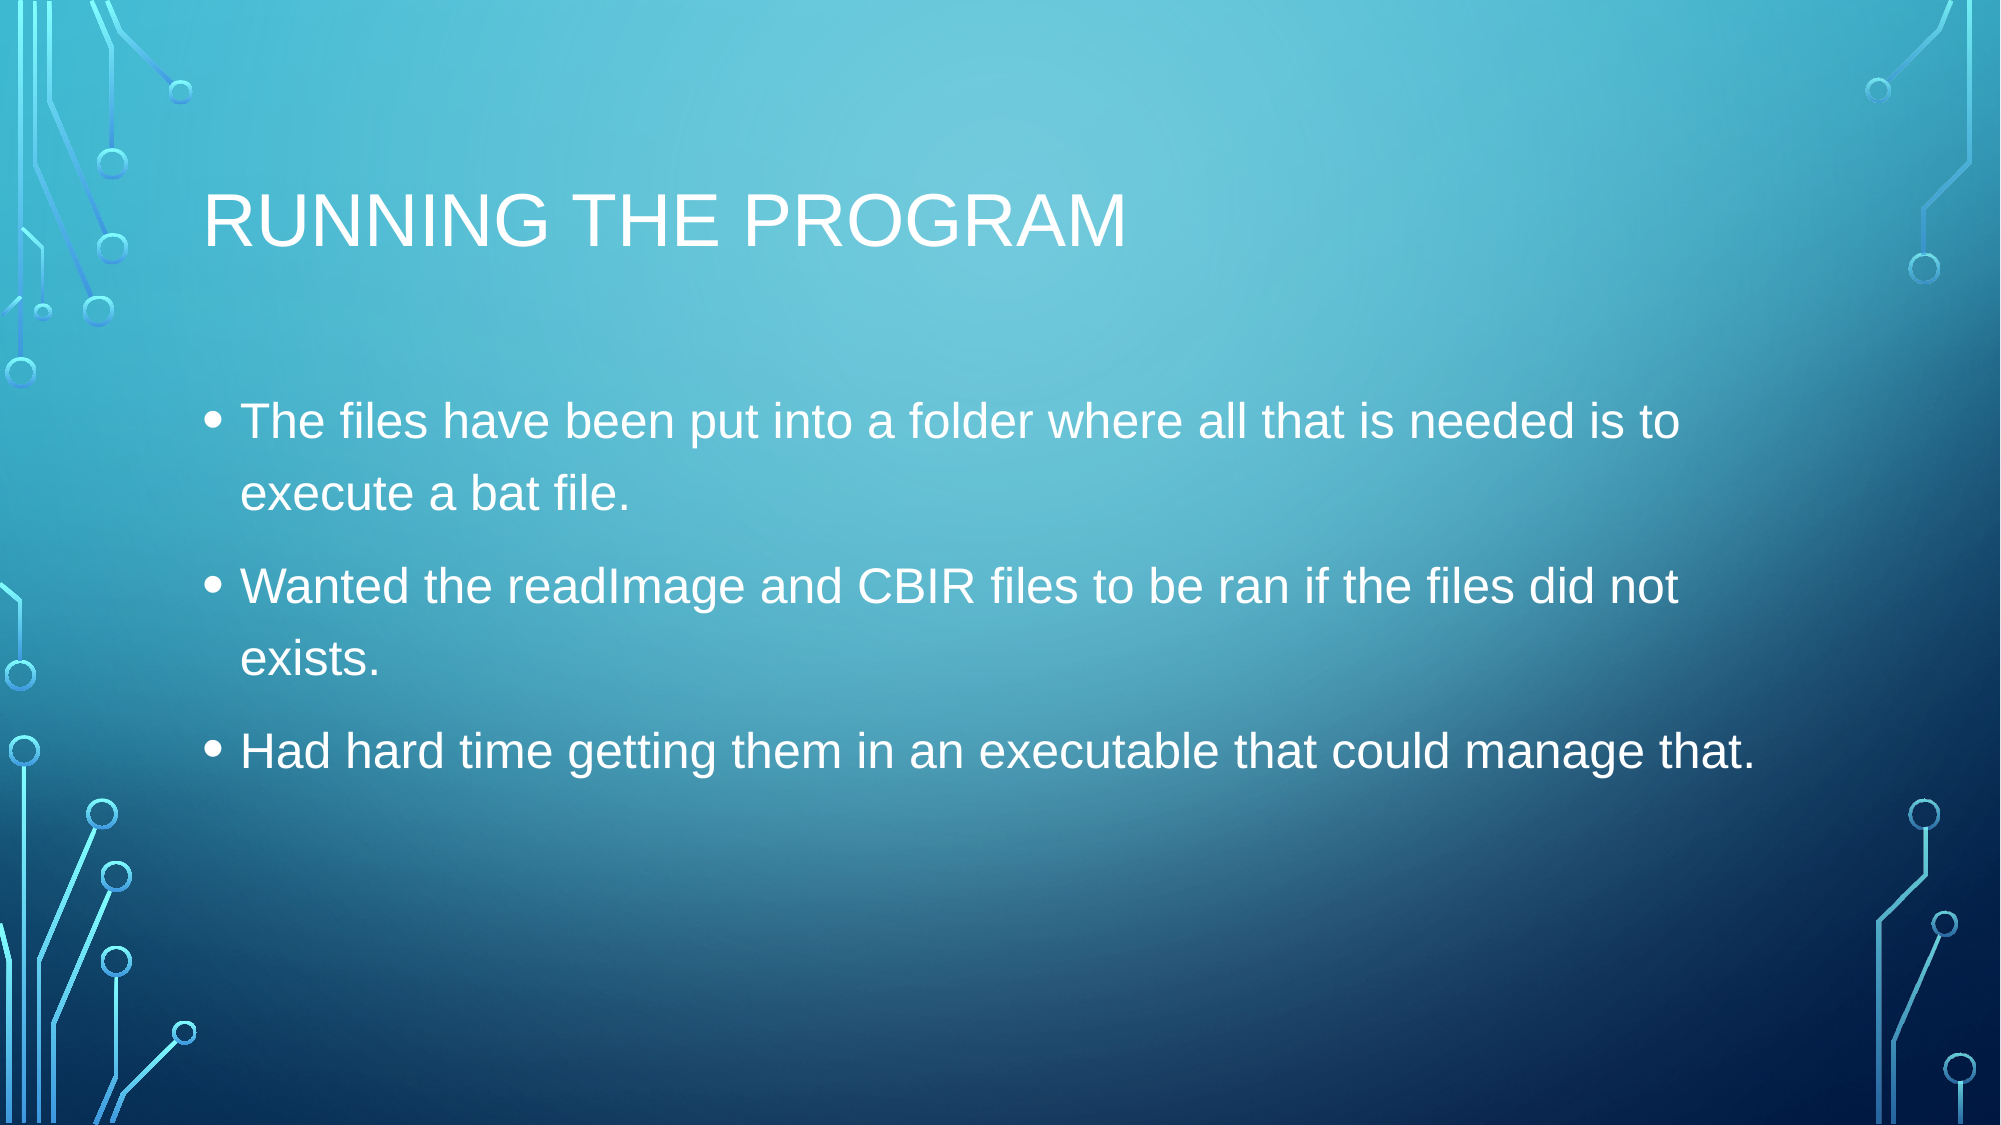

# Running the Program
The files have been put into a folder where all that is needed is to execute a bat file.
Wanted the readImage and CBIR files to be ran if the files did not exists.
Had hard time getting them in an executable that could manage that.